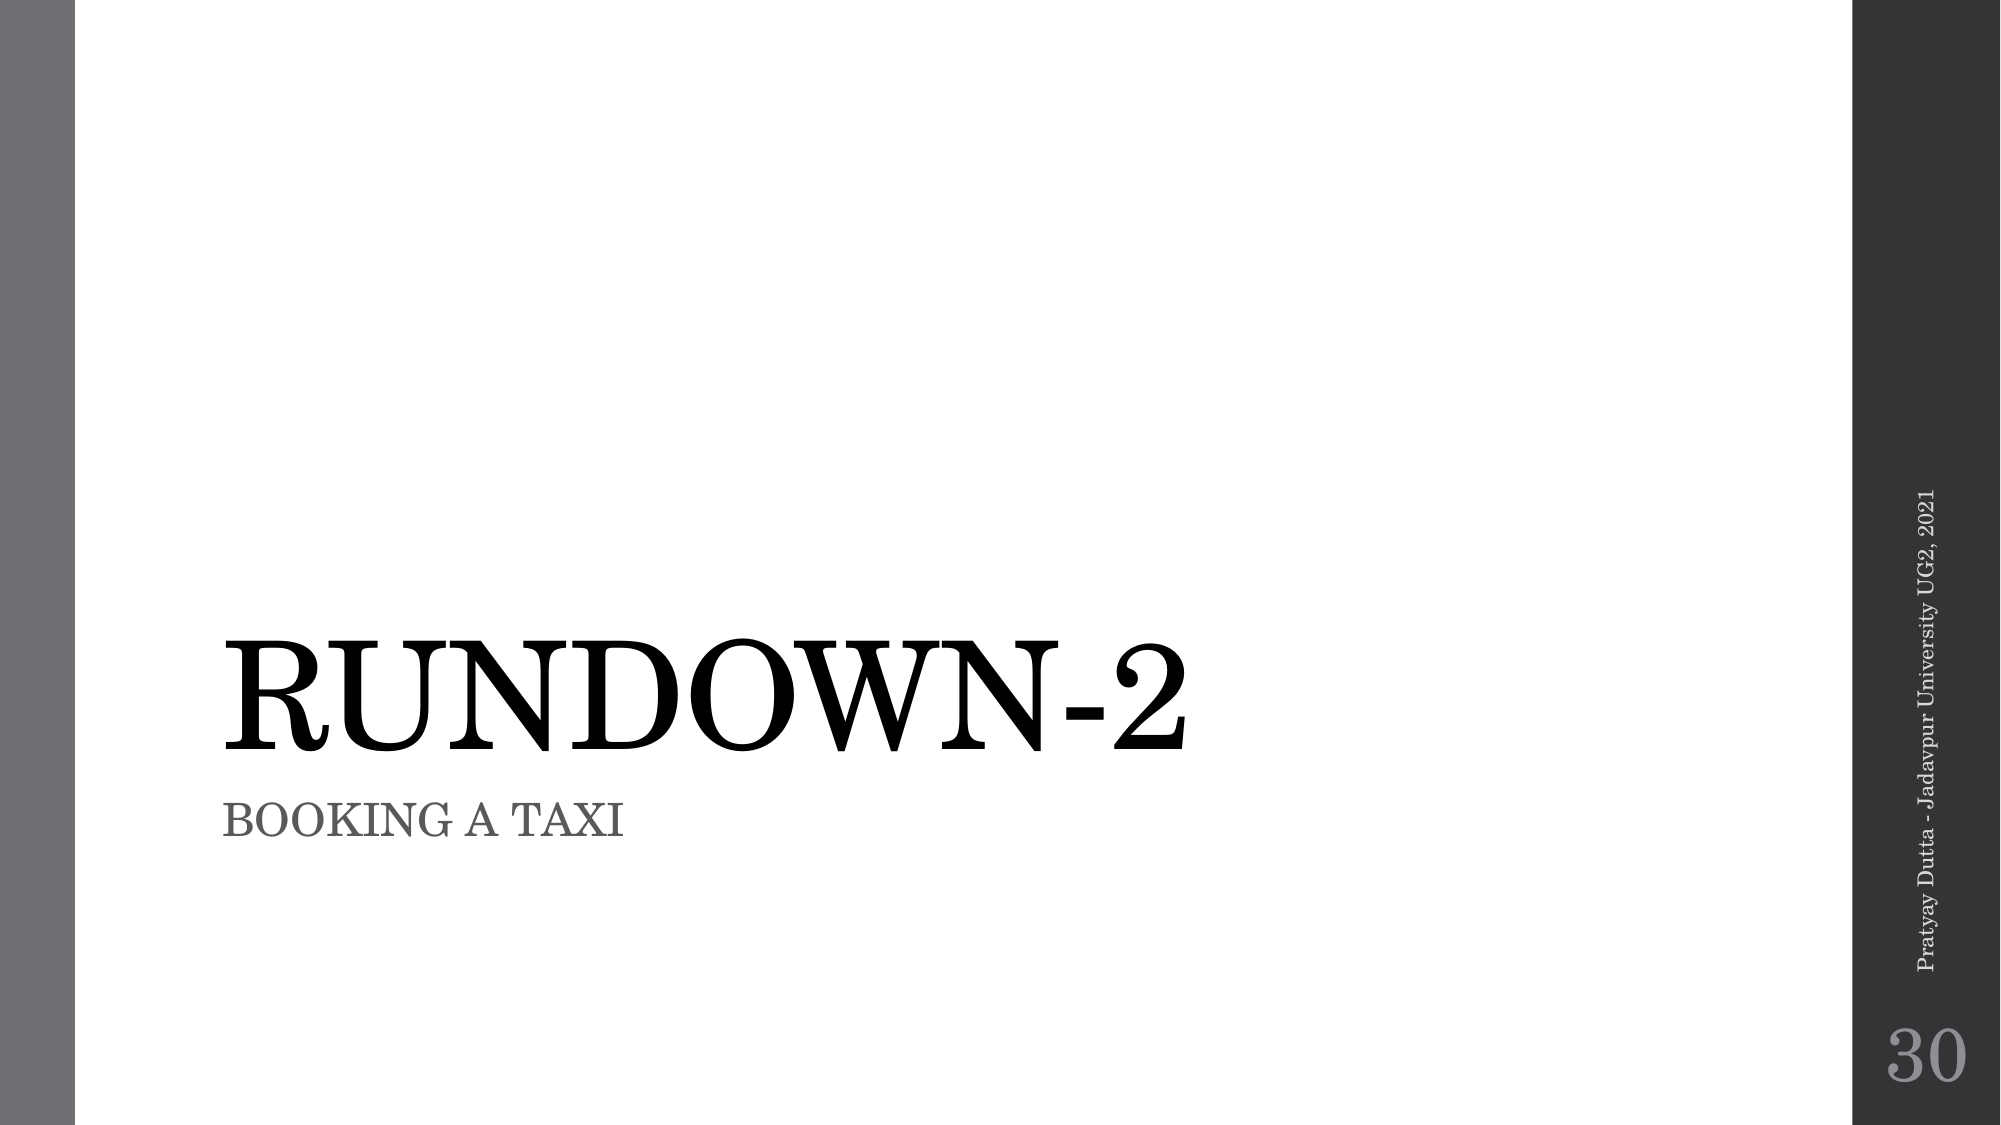

# RUNDOWN-2
Pratyay Dutta - Jadavpur University UG2, 2021
BOOKING A TAXI
30